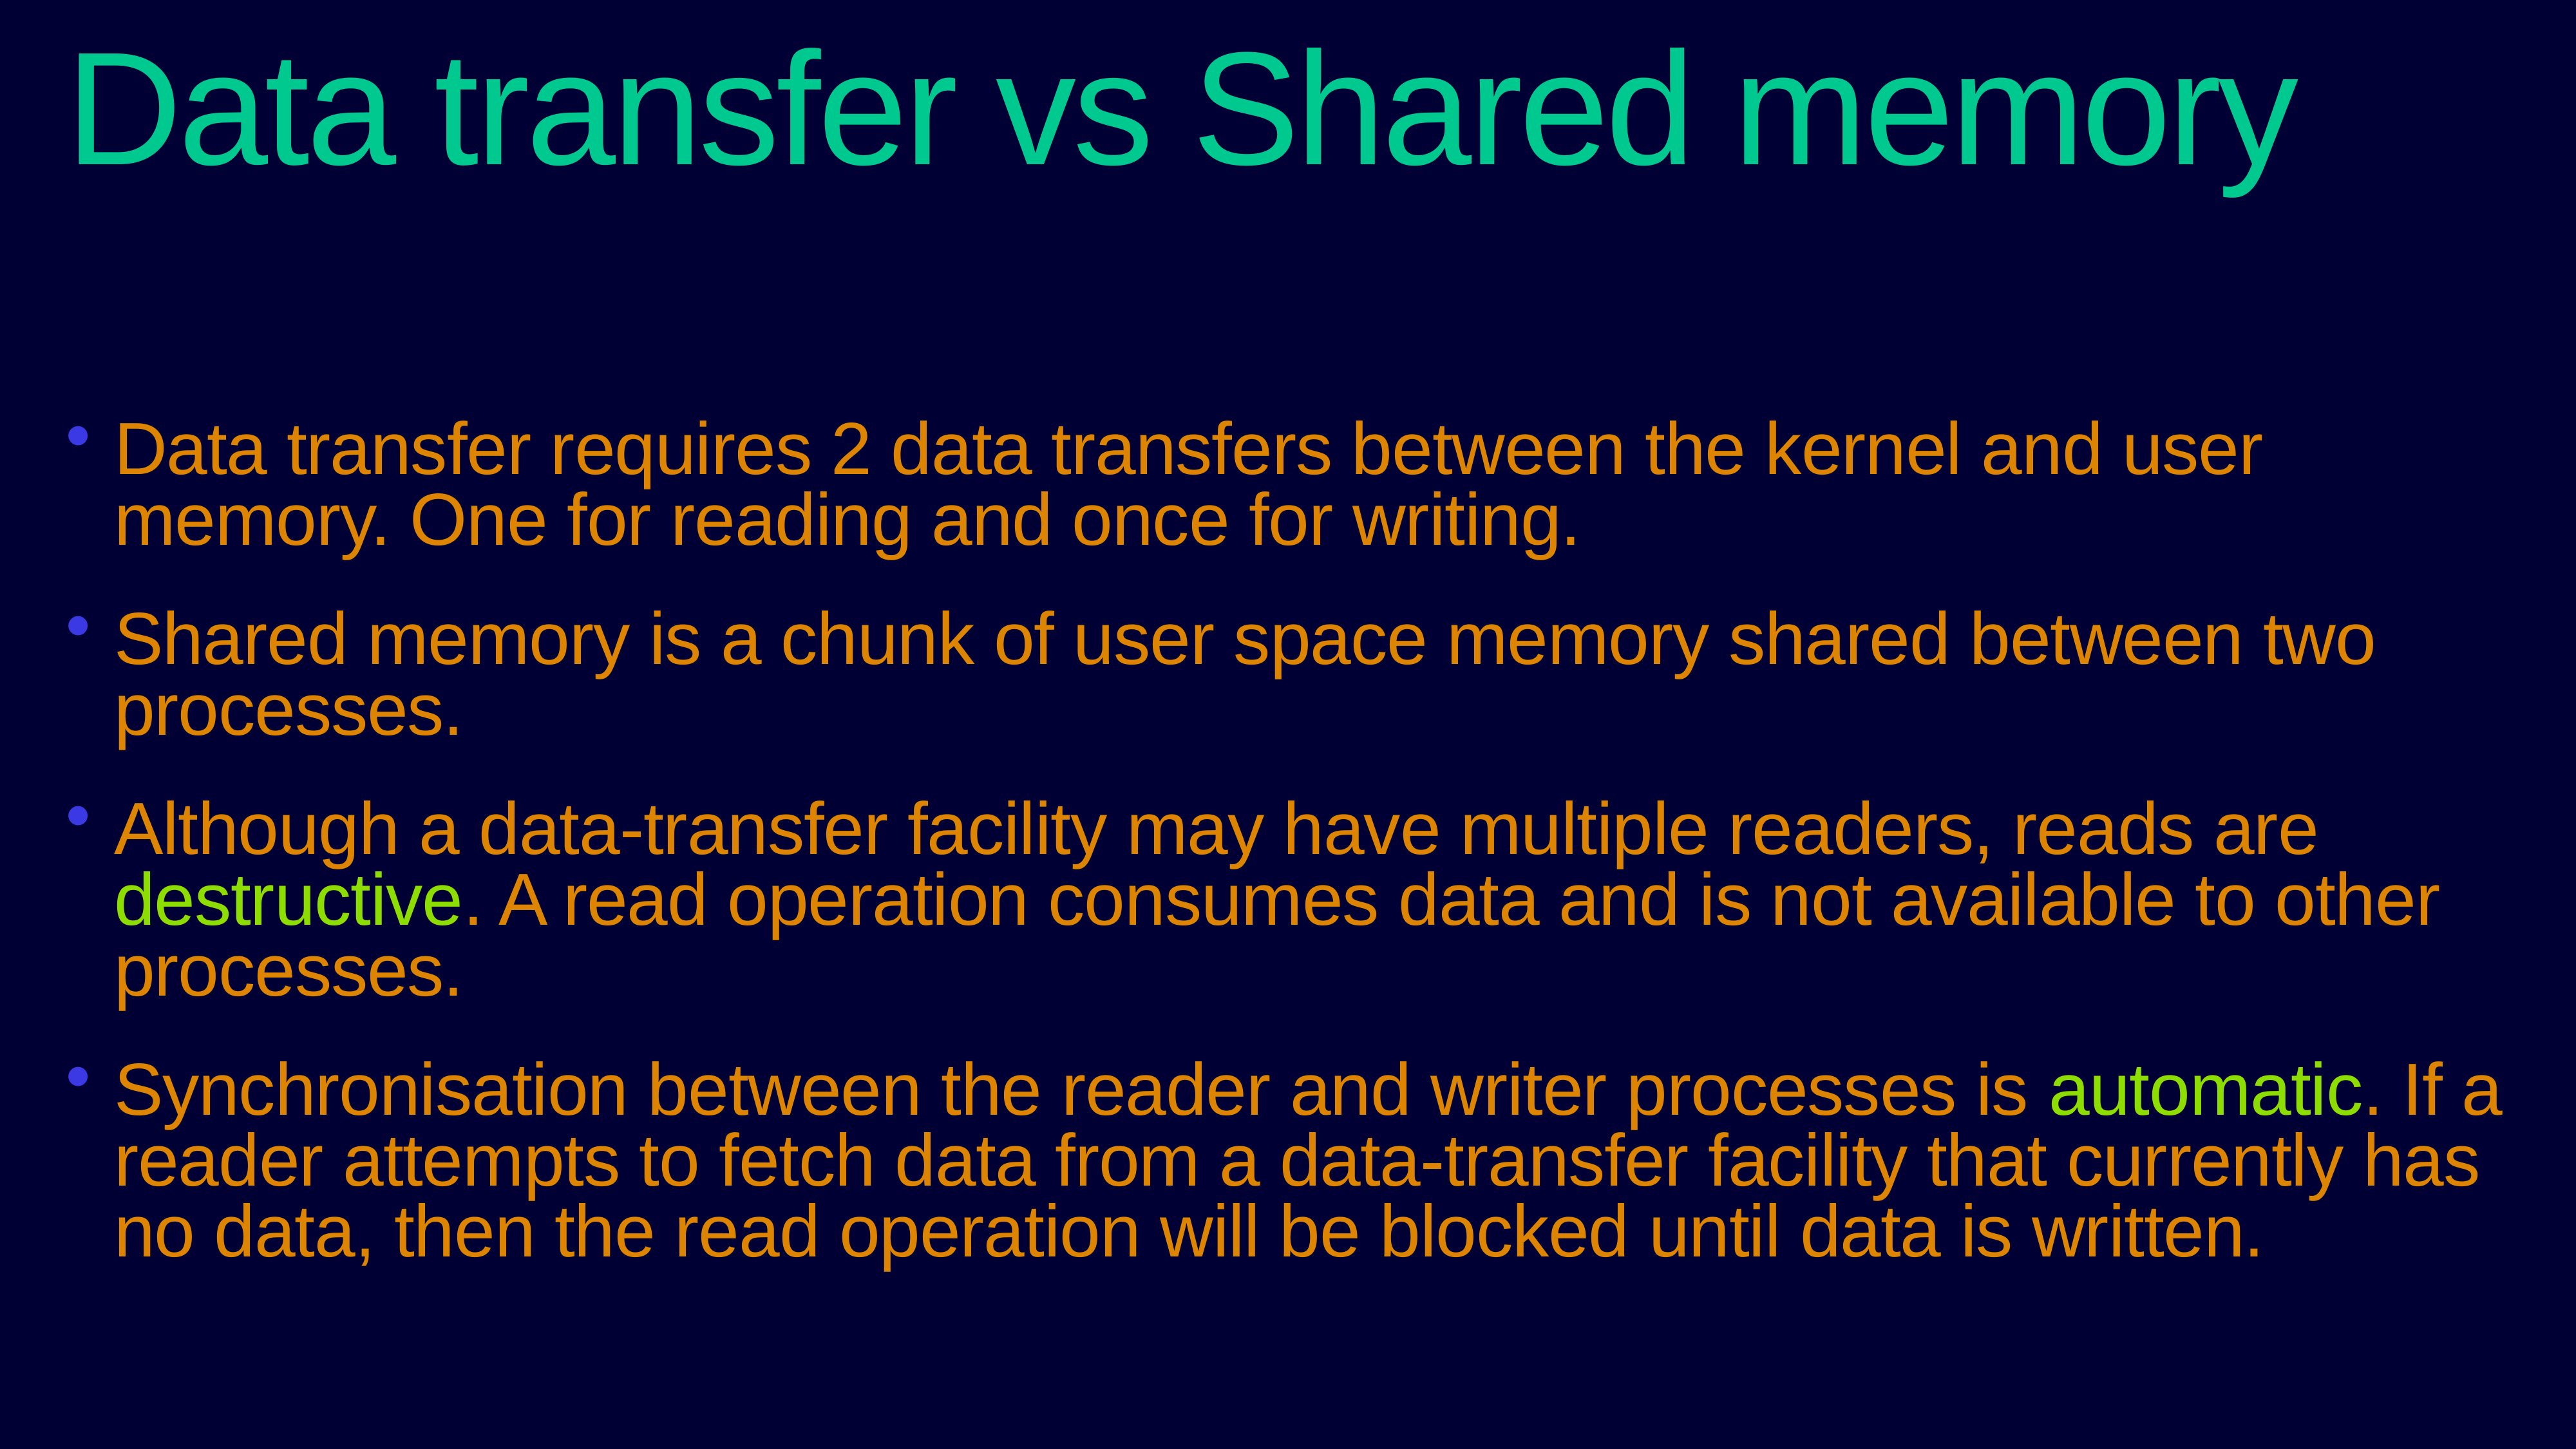

# Data transfer vs Shared memory
Data transfer requires 2 data transfers between the kernel and user memory. One for reading and once for writing.
Shared memory is a chunk of user space memory shared between two processes.
Although a data-transfer facility may have multiple readers, reads are destructive. A read operation consumes data and is not available to other processes.
Synchronisation between the reader and writer processes is automatic. If a reader attempts to fetch data from a data-transfer facility that currently has no data, then the read operation will be blocked until data is written.